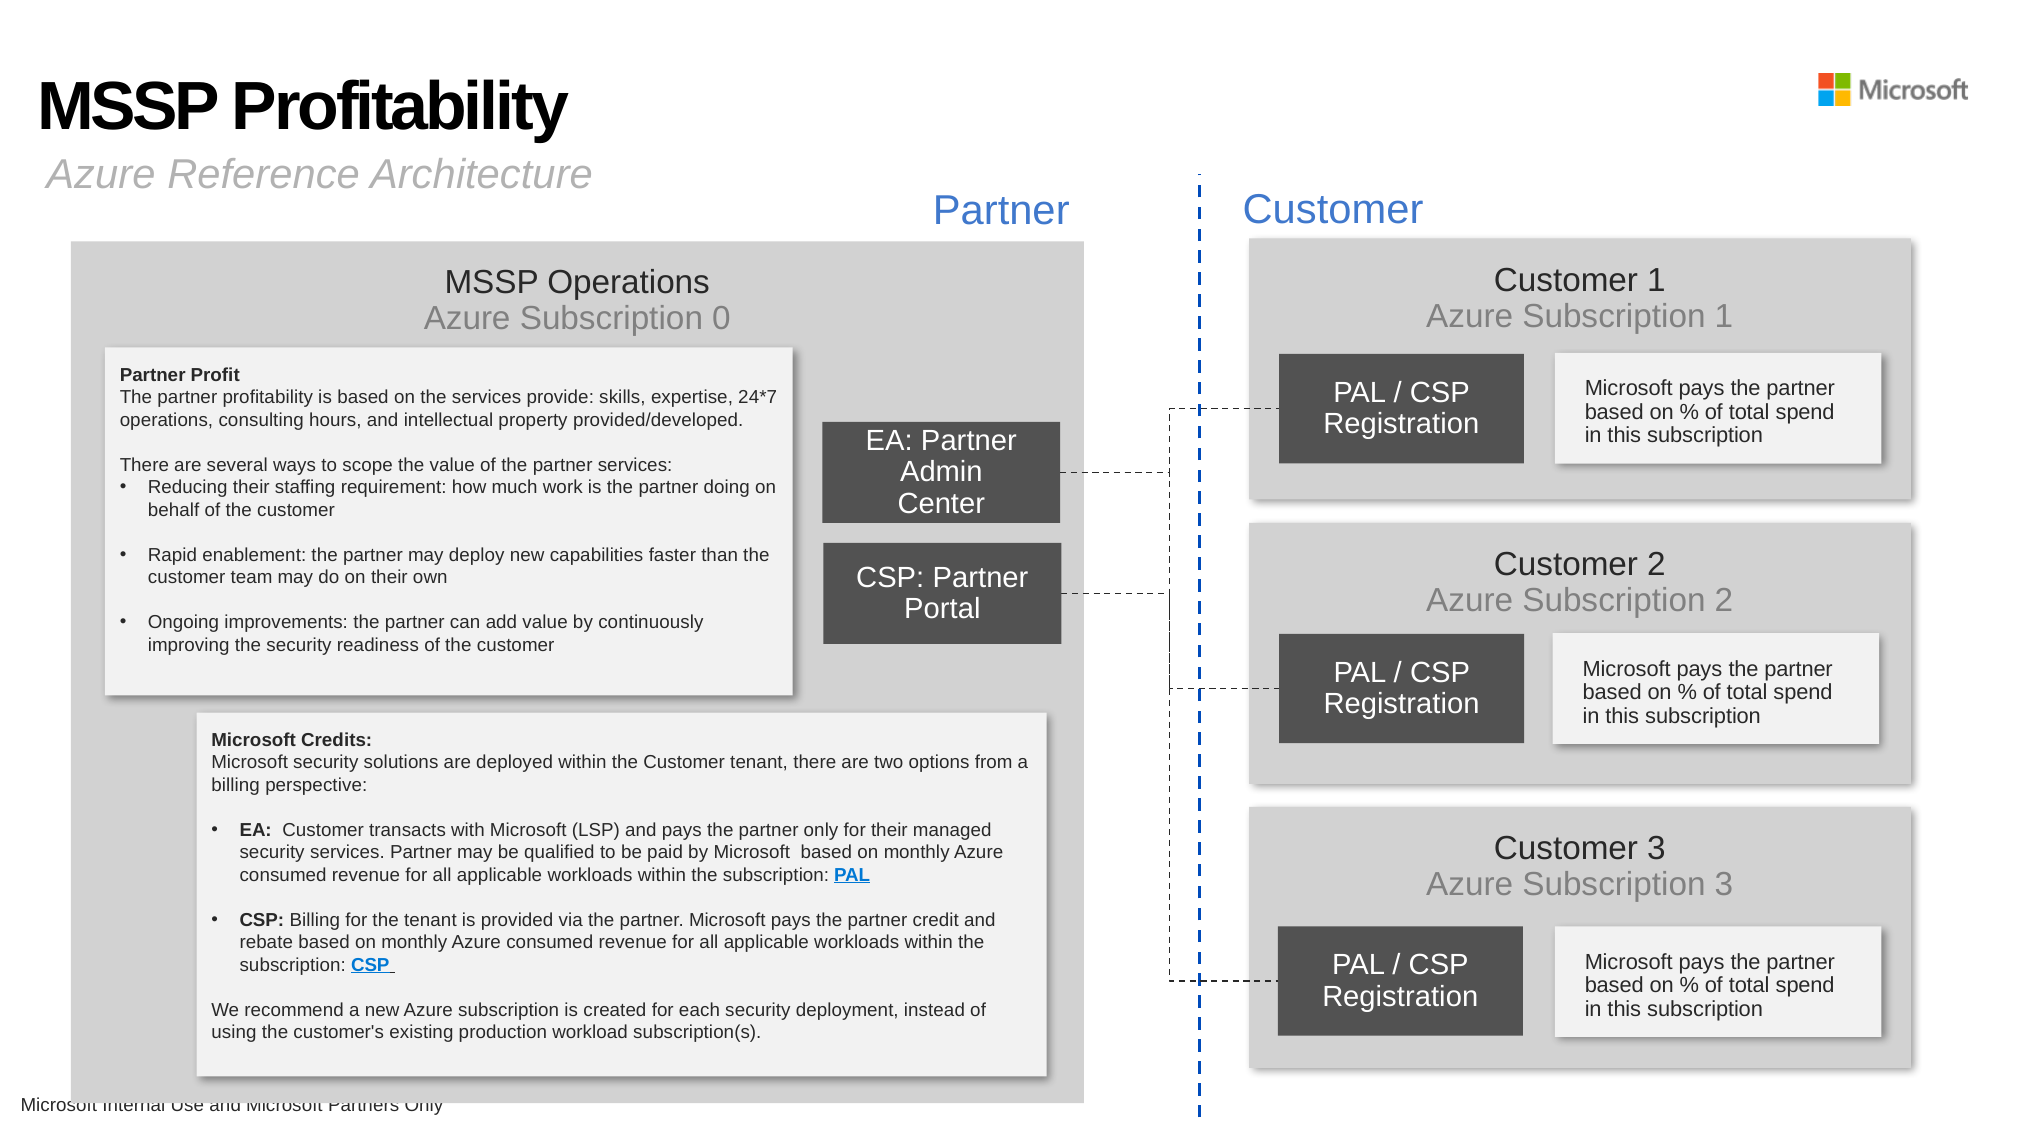

# MSSP Profitability
Azure Reference Architecture
Customer
Partner
Customer 1
Azure Subscription 1
MSSP Operations
Azure Subscription 0
Partner Profit
The partner profitability is based on the services provide: skills, expertise, 24*7 operations, consulting hours, and intellectual property provided/developed.

There are several ways to scope the value of the partner services:
Reducing their staffing requirement: how much work is the partner doing on behalf of the customer
Rapid enablement: the partner may deploy new capabilities faster than the customer team may do on their own
Ongoing improvements: the partner can add value by continuously improving the security readiness of the customer
Microsoft pays the partner based on % of total spend in this subscription
PAL / CSP Registration
EA: Partner Admin Center
Customer 2
Azure Subscription 2
CSP: Partner Portal
Microsoft pays the partner based on % of total spend in this subscription
PAL / CSP Registration
Microsoft Credits:
Microsoft security solutions are deployed within the Customer tenant, there are two options from a billing perspective:
EA:  Customer transacts with Microsoft (LSP) and pays the partner only for their managed security services. Partner may be qualified to be paid by Microsoft  based on monthly Azure consumed revenue for all applicable workloads within the subscription: PAL
CSP: Billing for the tenant is provided via the partner. Microsoft pays the partner credit and rebate based on monthly Azure consumed revenue for all applicable workloads within the subscription: CSP
We recommend a new Azure subscription is created for each security deployment, instead of using the customer's existing production workload subscription(s).
Customer 3
Azure Subscription 3
PAL / CSP
Registration
Microsoft pays the partner based on % of total spend in this subscription